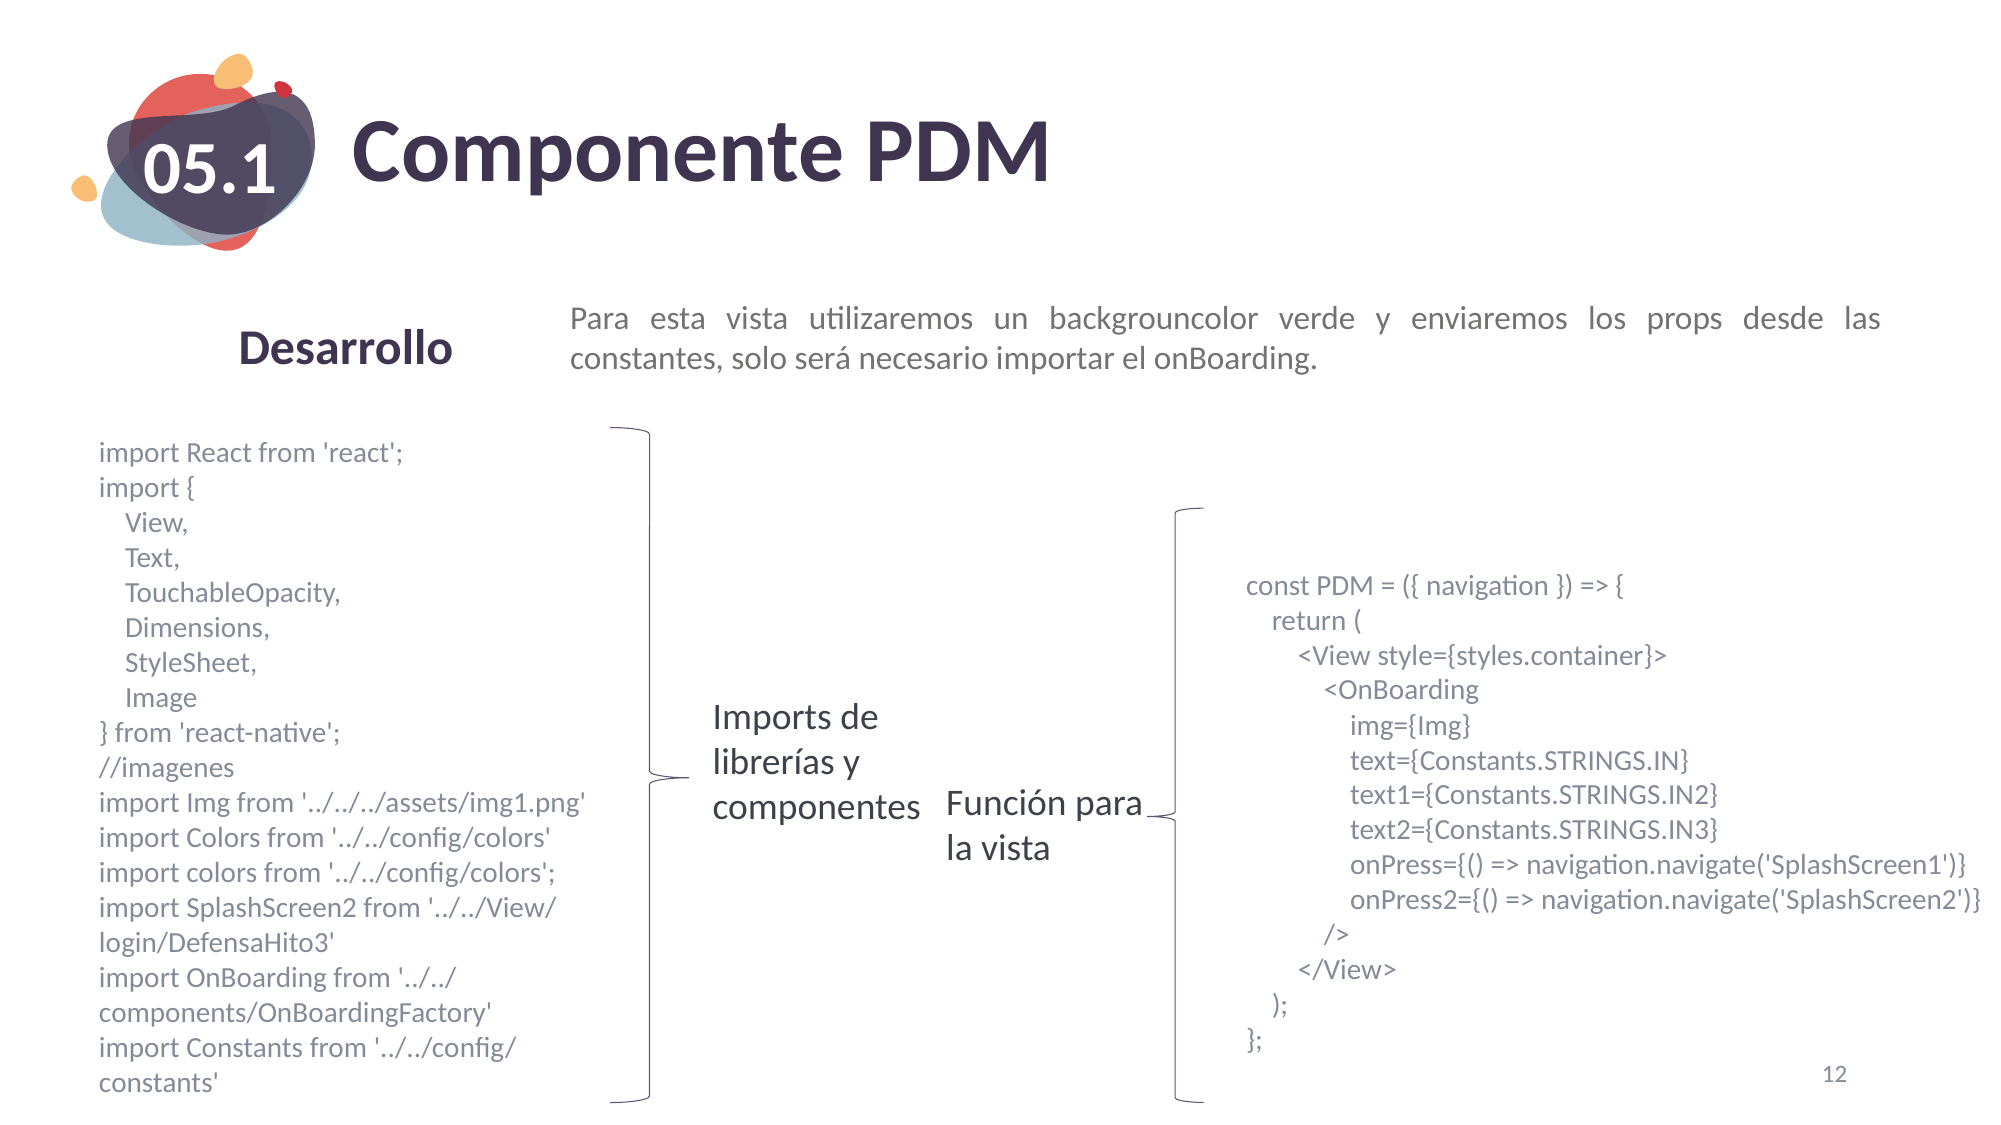

05.1

# Componente PDM
Desarrollo

Para esta vista utilizaremos un backgrouncolor verde y enviaremos los props desde las constantes, solo será necesario importar el onBoarding.
import React from 'react';
import {
    View,
    Text,
    TouchableOpacity,
    Dimensions,
    StyleSheet,
    Image
} from 'react-native';
//imagenes
import Img from '../../../assets/img1.png'
import Colors from '../../config/colors'
import colors from '../../config/colors';
import SplashScreen2 from '../../View/login/DefensaHito3'
import OnBoarding from '../../components/OnBoardingFactory'
import Constants from '../../config/constants'

const PDM = ({ navigation }) => {
    return (
        <View style={styles.container}>
            <OnBoarding
                img={Img}
                text={Constants.STRINGS.IN}
                text1={Constants.STRINGS.IN2}
                text2={Constants.STRINGS.IN3}
                onPress={() => navigation.navigate('SplashScreen1')}
                onPress2={() => navigation.navigate('SplashScreen2')}
            />
        </View>
    );
};
Imports de librerías y componentes
Función para la vista
12